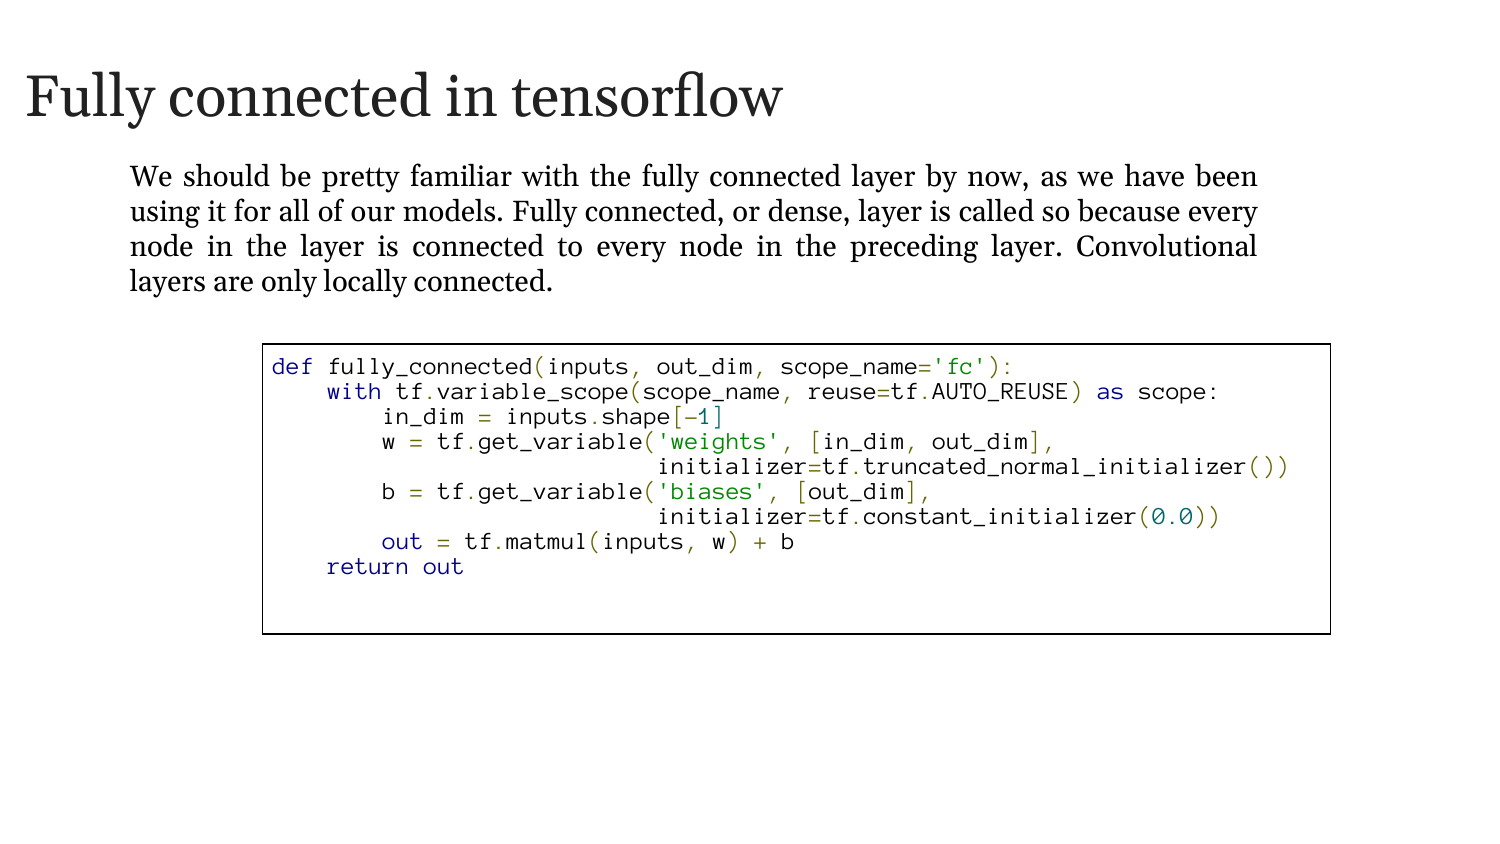

# Fully connected in tensorflow
We should be pretty familiar with the fully connected layer by now, as we have been using it for all of our models. Fully connected, or dense, layer is called so because every node in the layer is connected to every node in the preceding layer. Convolutional layers are only locally connected.
| def fully\_connected(inputs, out\_dim, scope\_name='fc'): with tf.variable\_scope(scope\_name, reuse=tf.AUTO\_REUSE) as scope: in\_dim = inputs.shape[-1] w = tf.get\_variable('weights', [in\_dim, out\_dim], initializer=tf.truncated\_normal\_initializer()) b = tf.get\_variable('biases', [out\_dim], initializer=tf.constant\_initializer(0.0)) out = tf.matmul(inputs, w) + b return out |
| --- |